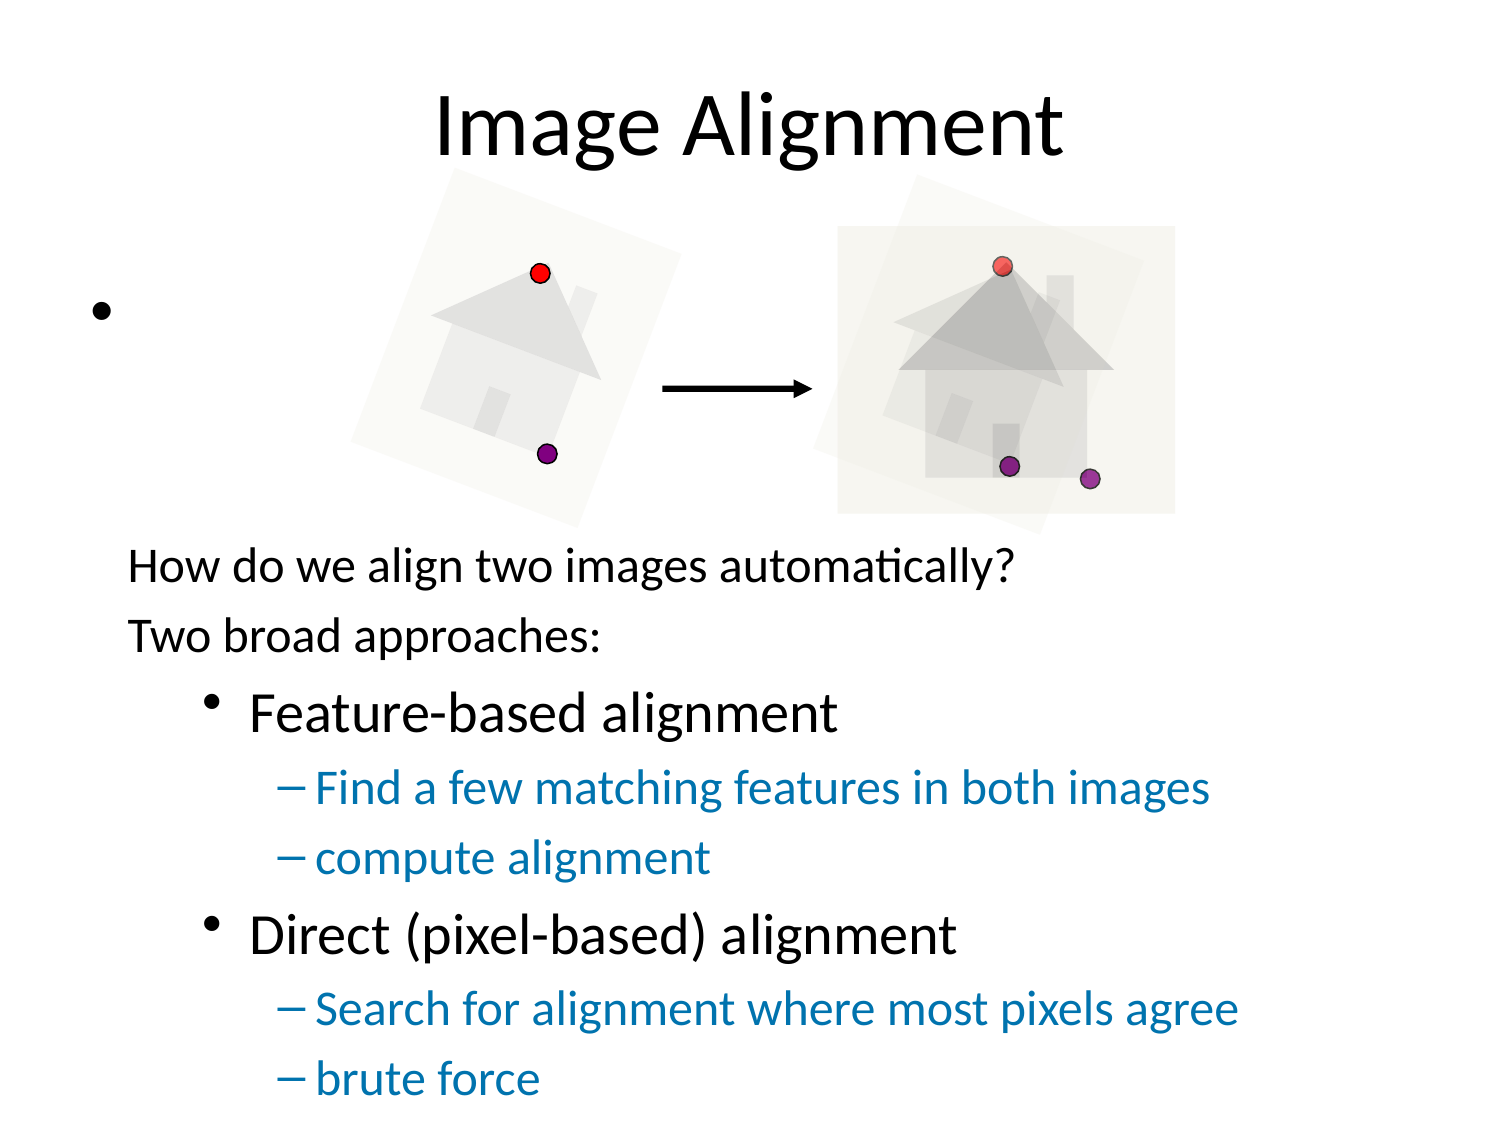

# Image Alignment

How do we align two images automatically?
Two broad approaches:
Feature-based alignment
Find a few matching features in both images
compute alignment
Direct (pixel-based) alignment
Search for alignment where most pixels agree
brute force